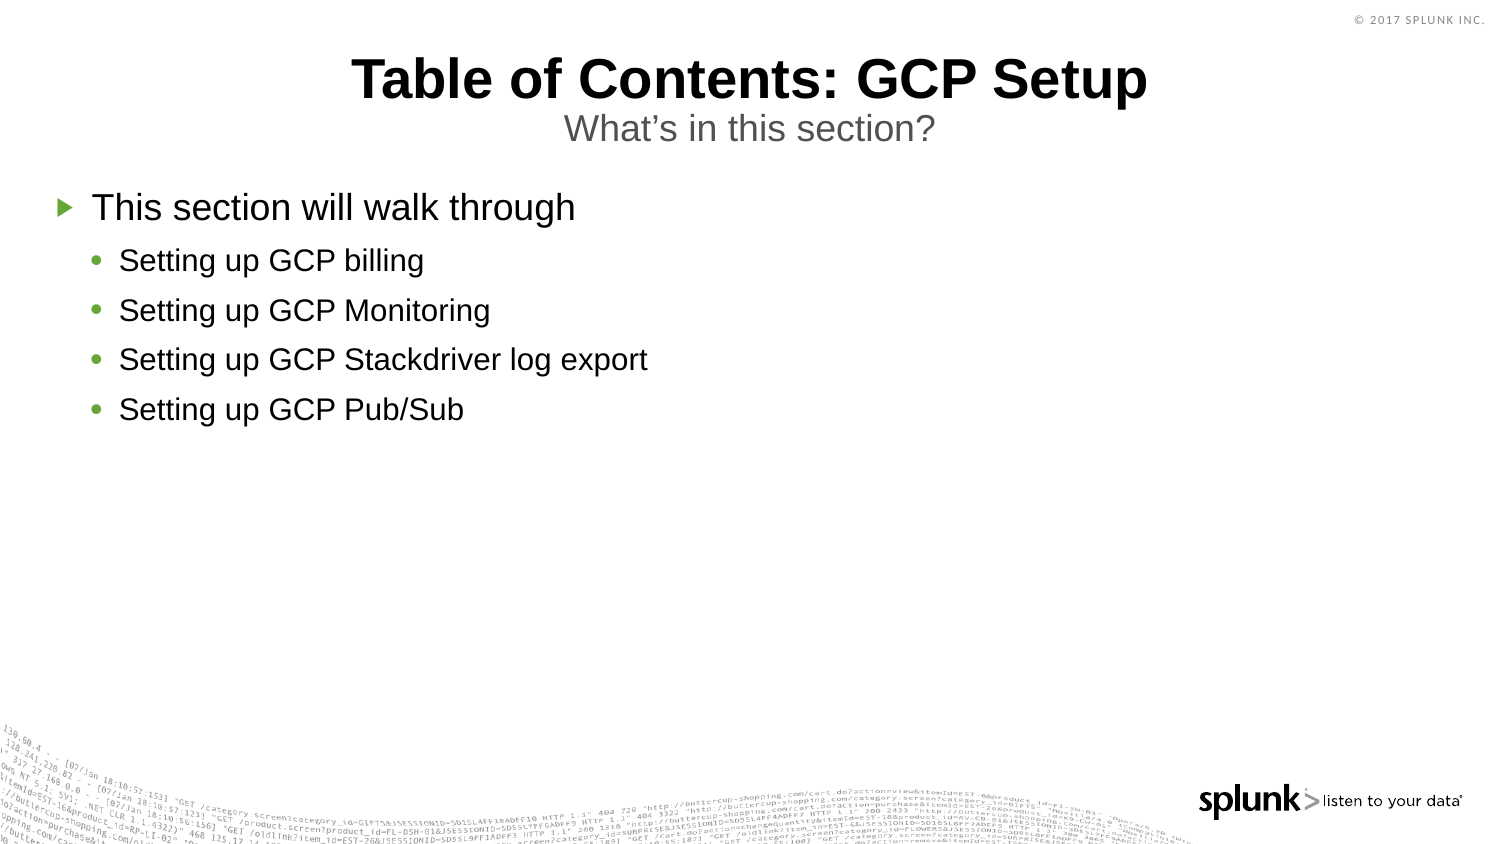

# Table of Contents: GCP Setup
What’s in this section?
This section will walk through
Setting up GCP billing
Setting up GCP Monitoring
Setting up GCP Stackdriver log export
Setting up GCP Pub/Sub